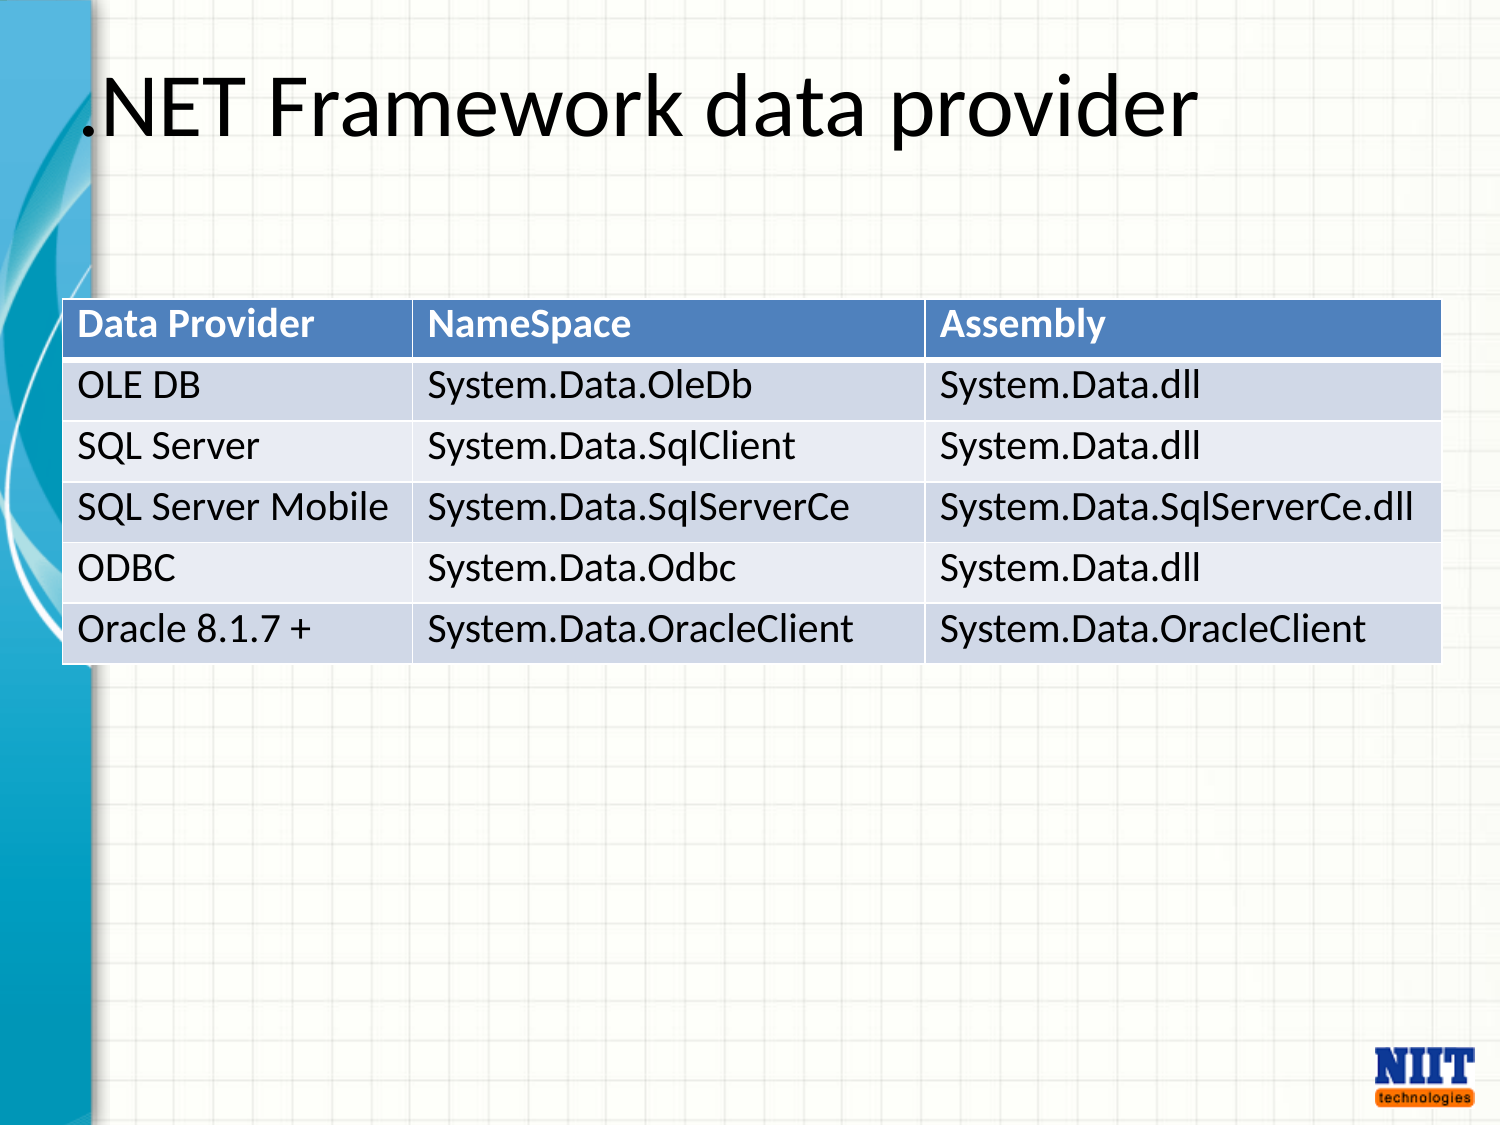

# .NET Framework data provider
| Data Provider | NameSpace | Assembly |
| --- | --- | --- |
| OLE DB | System.Data.OleDb | System.Data.dll |
| SQL Server | System.Data.SqlClient | System.Data.dll |
| SQL Server Mobile | System.Data.SqlServerCe | System.Data.SqlServerCe.dll |
| ODBC | System.Data.Odbc | System.Data.dll |
| Oracle 8.1.7 + | System.Data.OracleClient | System.Data.OracleClient |